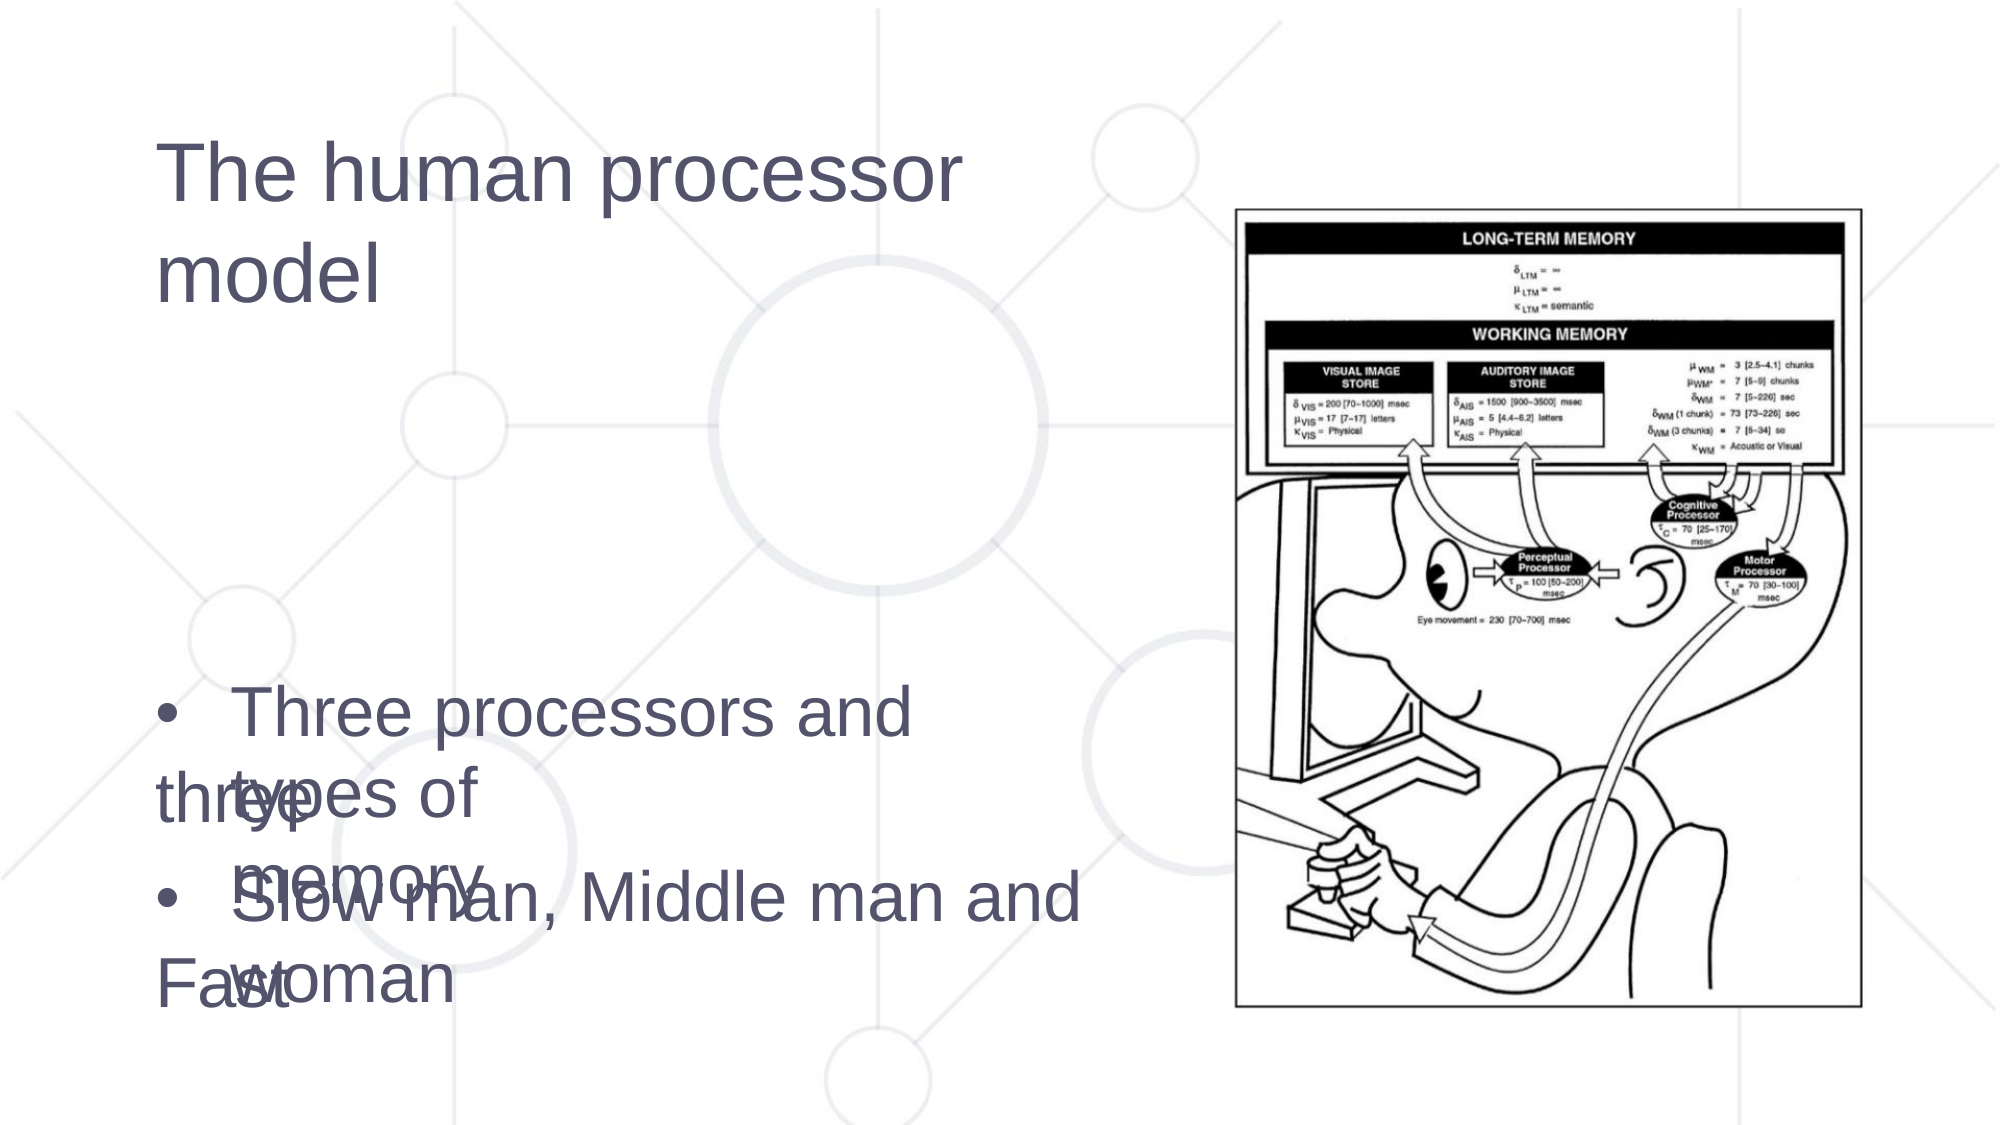

The human processor model
• Three processors and three
types of memory
• Slow man, Middle man and Fast
woman